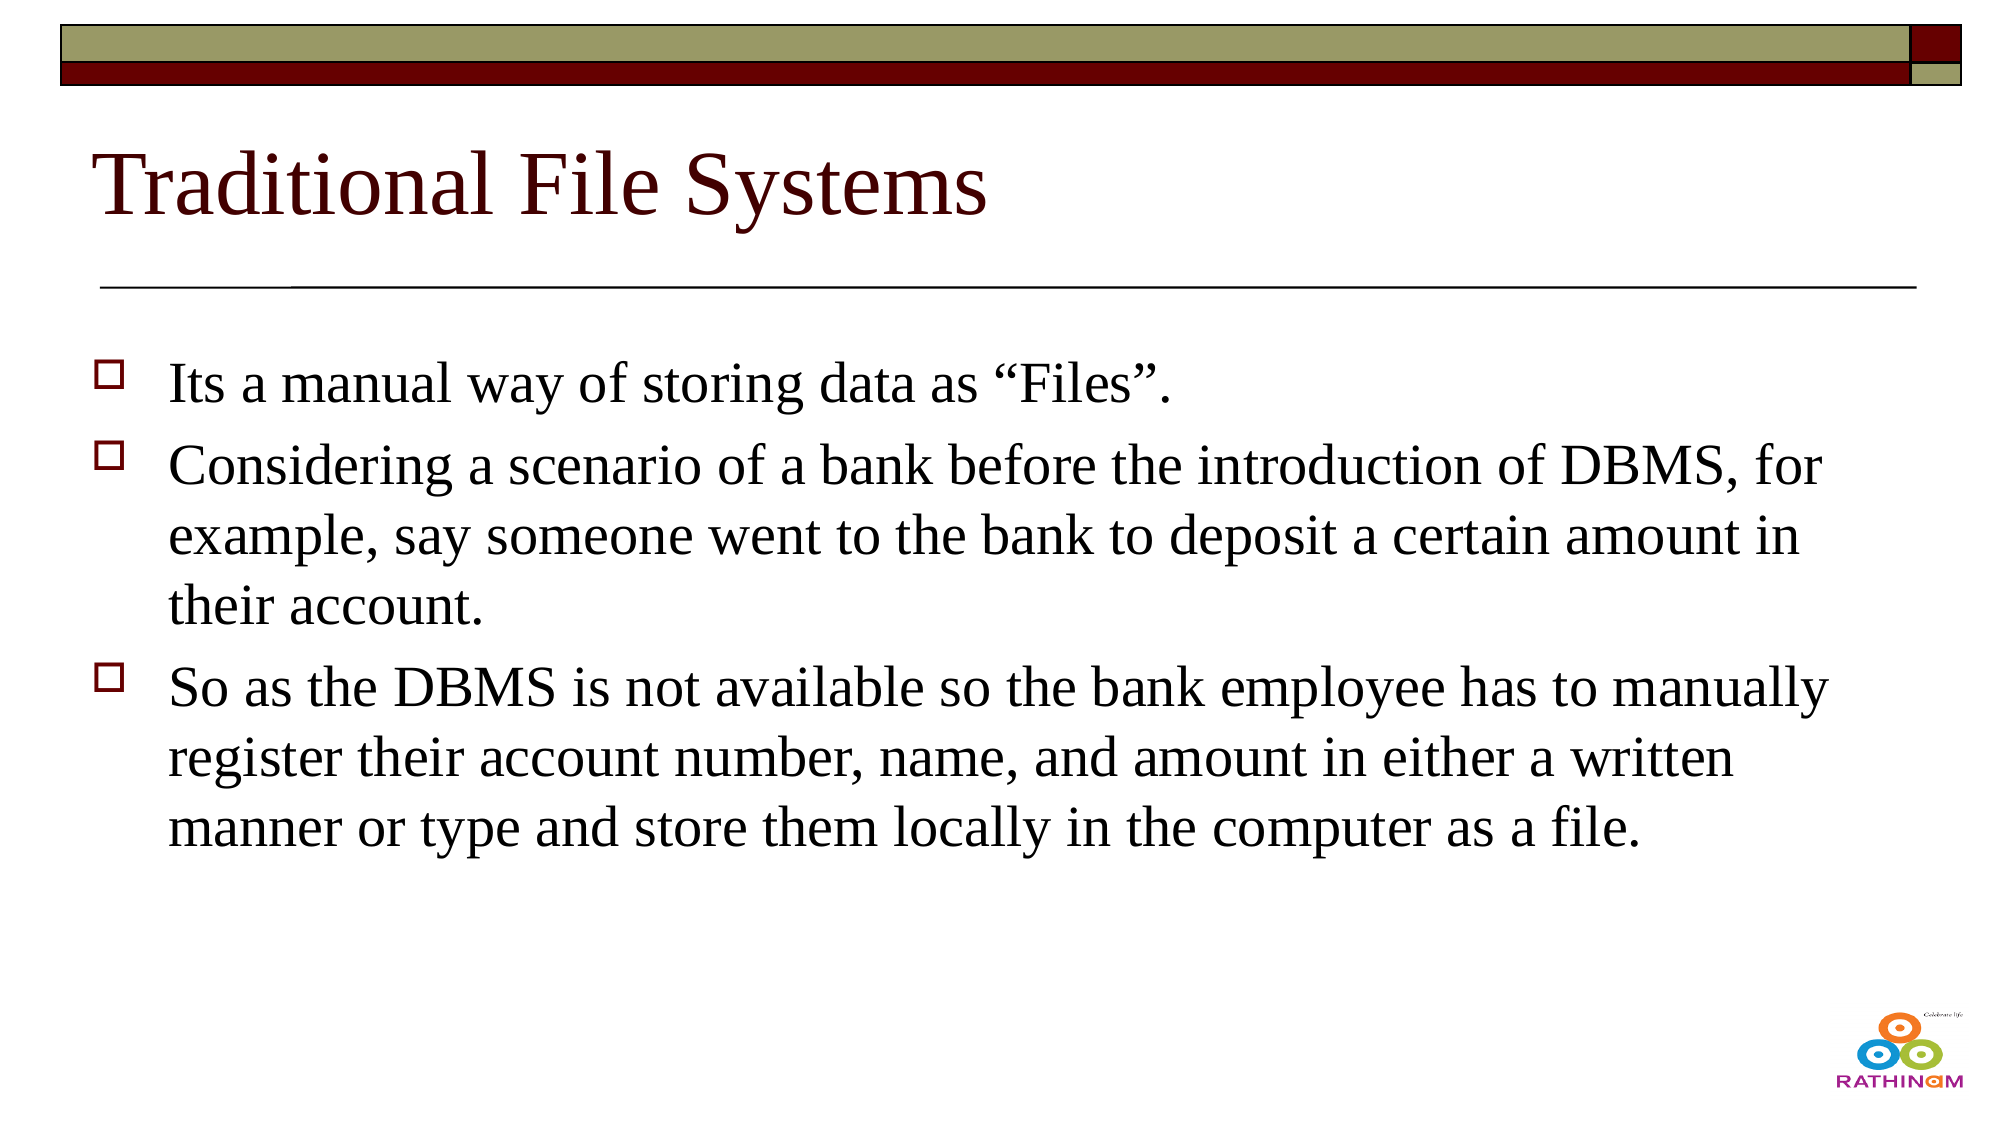

# Traditional File Systems
Its a manual way of storing data as “Files”.
Considering a scenario of a bank before the introduction of DBMS, for example, say someone went to the bank to deposit a certain amount in their account.
So as the DBMS is not available so the bank employee has to manually register their account number, name, and amount in either a written manner or type and store them locally in the computer as a file.